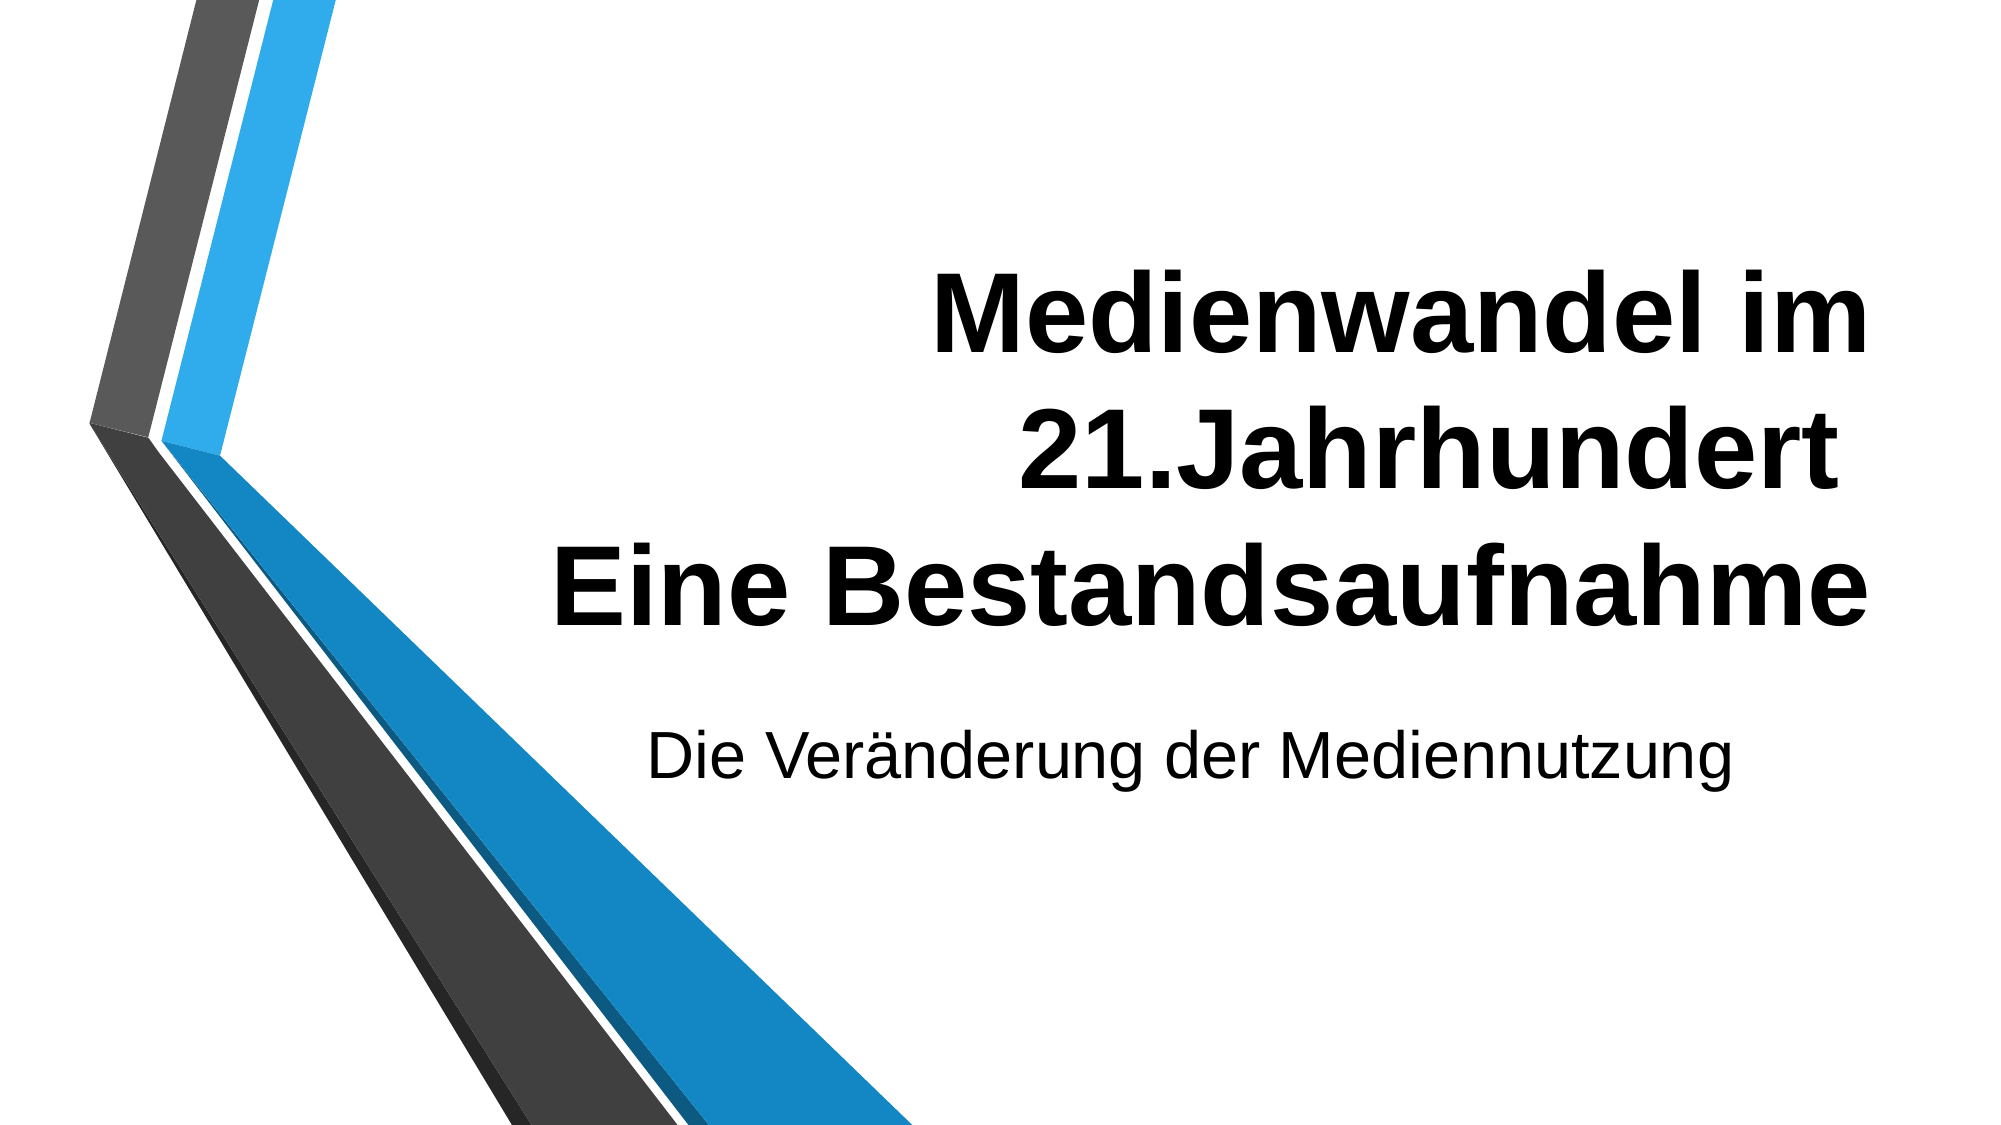

# Medienwandel im 21.Jahrhundert Eine Bestandsaufnahme
Die Veränderung der Mediennutzung